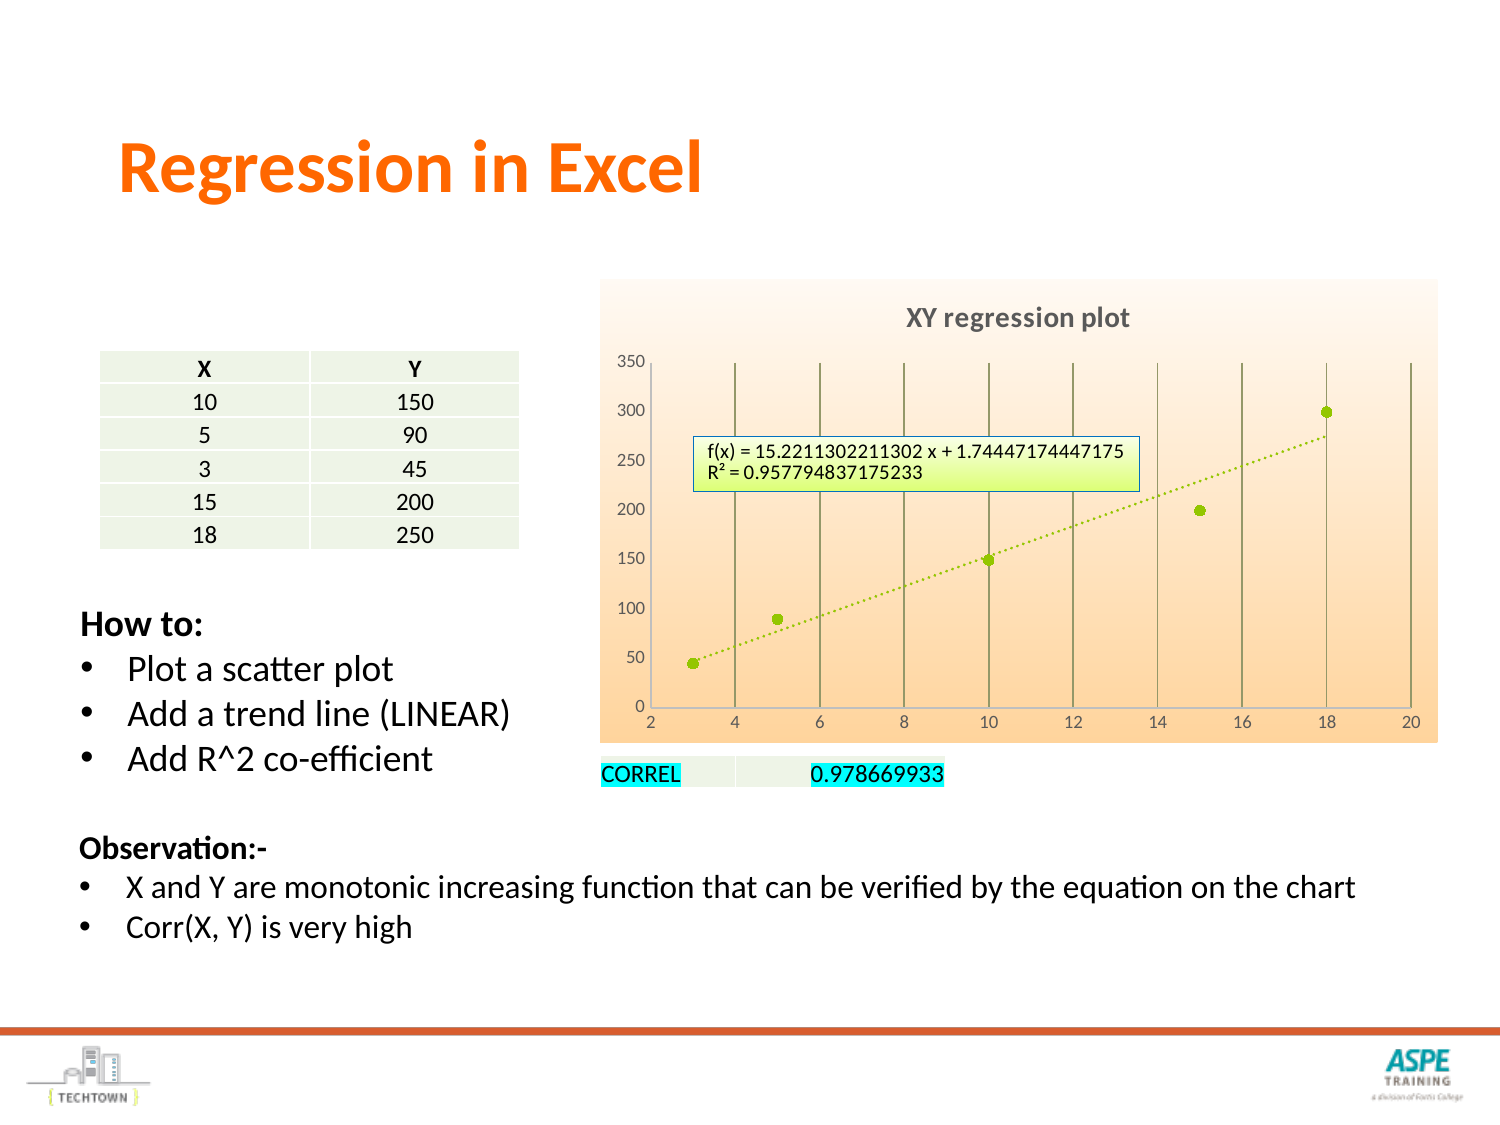

# Regression in Excel

### Chart: XY regression plot

| Category | Y |
|---|---|
| X | Y |
| --- | --- |
| 10 | 150 |
| 5 | 90 |
| 3 | 45 |
| 15 | 200 |
| 18 | 250 |
How to:
Plot a scatter plot
Add a trend line (LINEAR)
Add R^2 co-efficient
| CORREL | 0.978669933 |
| --- | --- |
Observation:-
X and Y are monotonic increasing function that can be verified by the equation on the chart
Corr(X, Y) is very high